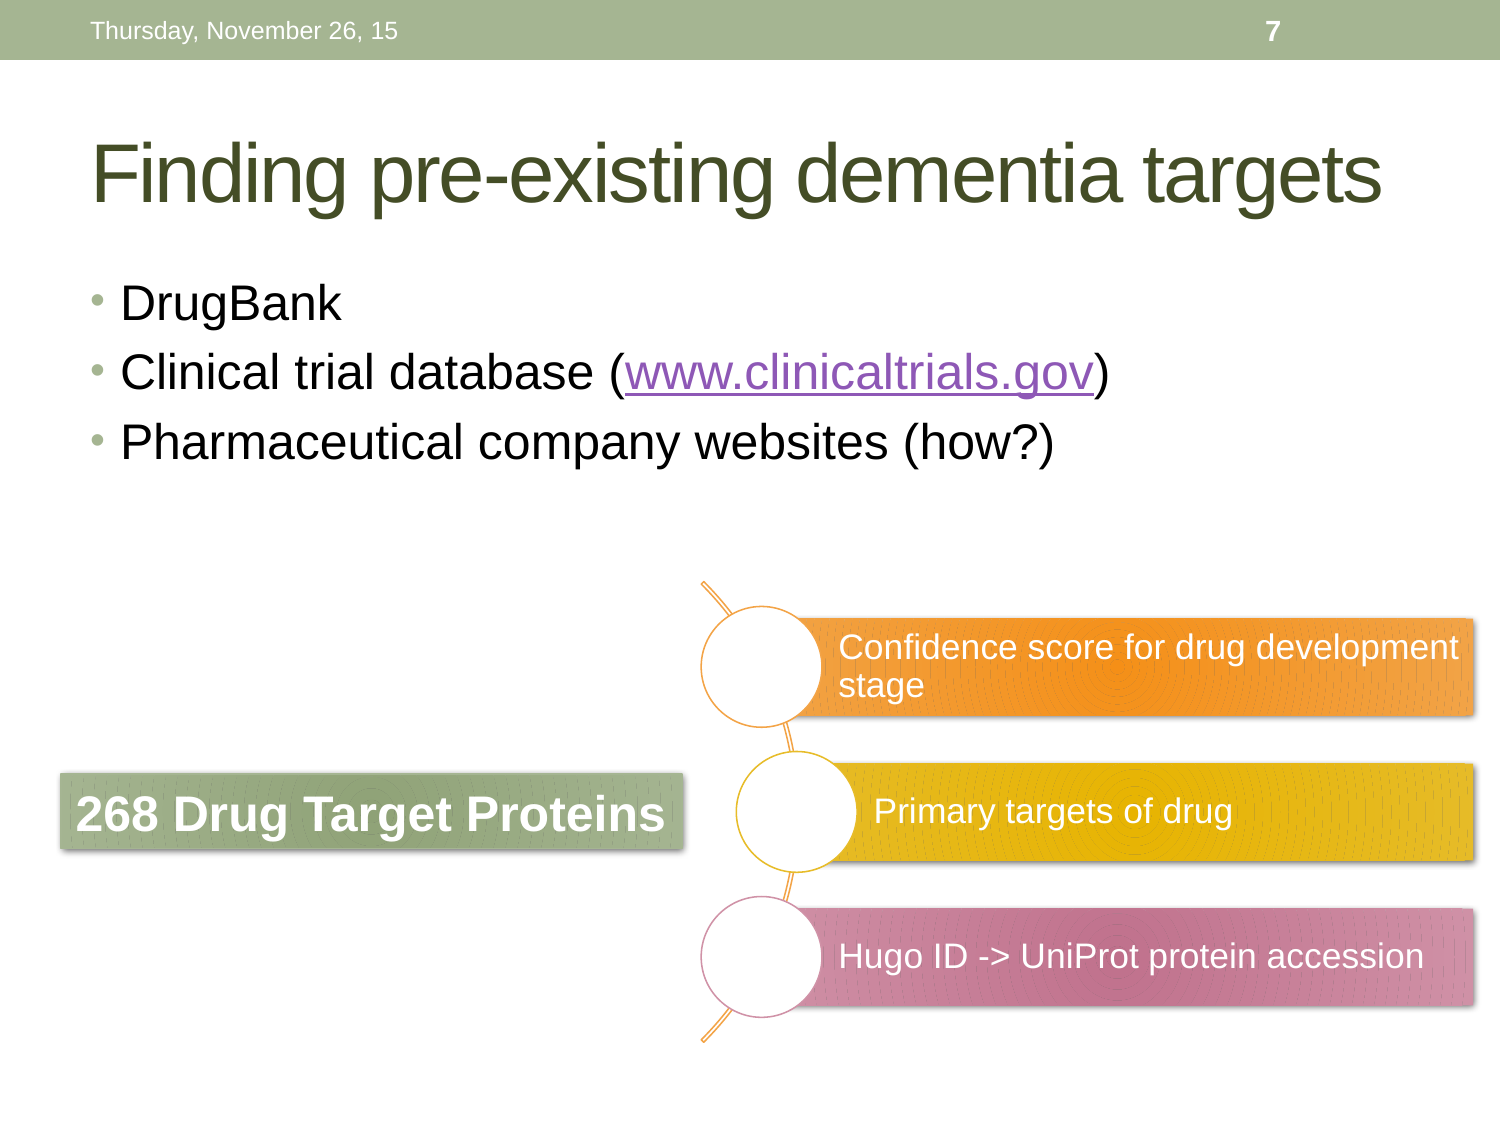

Thursday, November 26, 15
7
# Finding pre-existing dementia targets
DrugBank
Clinical trial database (www.clinicaltrials.gov)
Pharmaceutical company websites (how?)

Confidence score for drug development stage
Primary targets of drug
Hugo ID -> UniProt protein accession
268 Drug Target Proteins